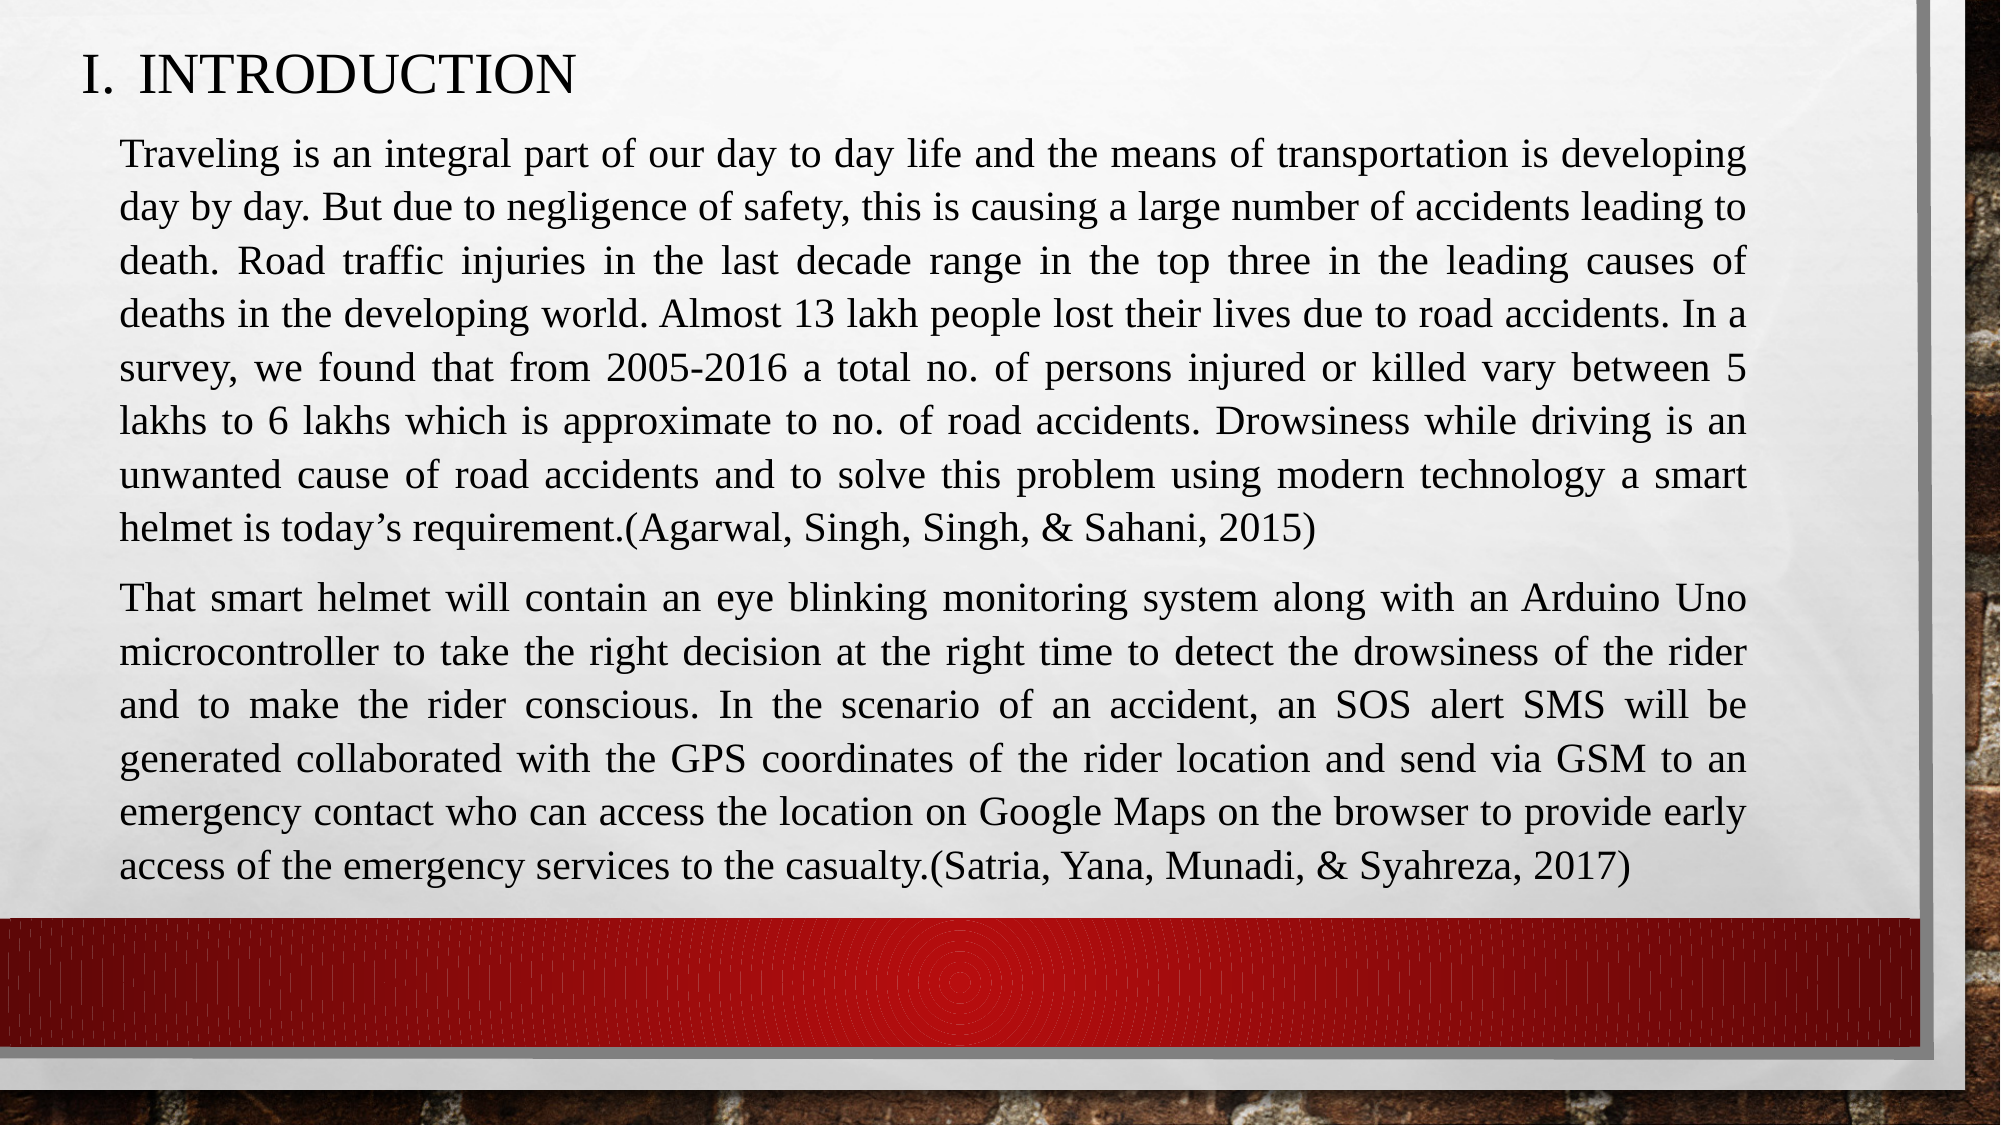

INTRODUCTION
Traveling is an integral part of our day to day life and the means of transportation is developing day by day. But due to negligence of safety, this is causing a large number of accidents leading to death. Road traffic injuries in the last decade range in the top three in the leading causes of deaths in the developing world. Almost 13 lakh people lost their lives due to road accidents. In a survey, we found that from 2005-2016 a total no. of persons injured or killed vary between 5 lakhs to 6 lakhs which is approximate to no. of road accidents. Drowsiness while driving is an unwanted cause of road accidents and to solve this problem using modern technology a smart helmet is today’s requirement.(Agarwal, Singh, Singh, & Sahani, 2015)
That smart helmet will contain an eye blinking monitoring system along with an Arduino Uno microcontroller to take the right decision at the right time to detect the drowsiness of the rider and to make the rider conscious. In the scenario of an accident, an SOS alert SMS will be generated collaborated with the GPS coordinates of the rider location and send via GSM to an emergency contact who can access the location on Google Maps on the browser to provide early access of the emergency services to the casualty.(Satria, Yana, Munadi, & Syahreza, 2017)